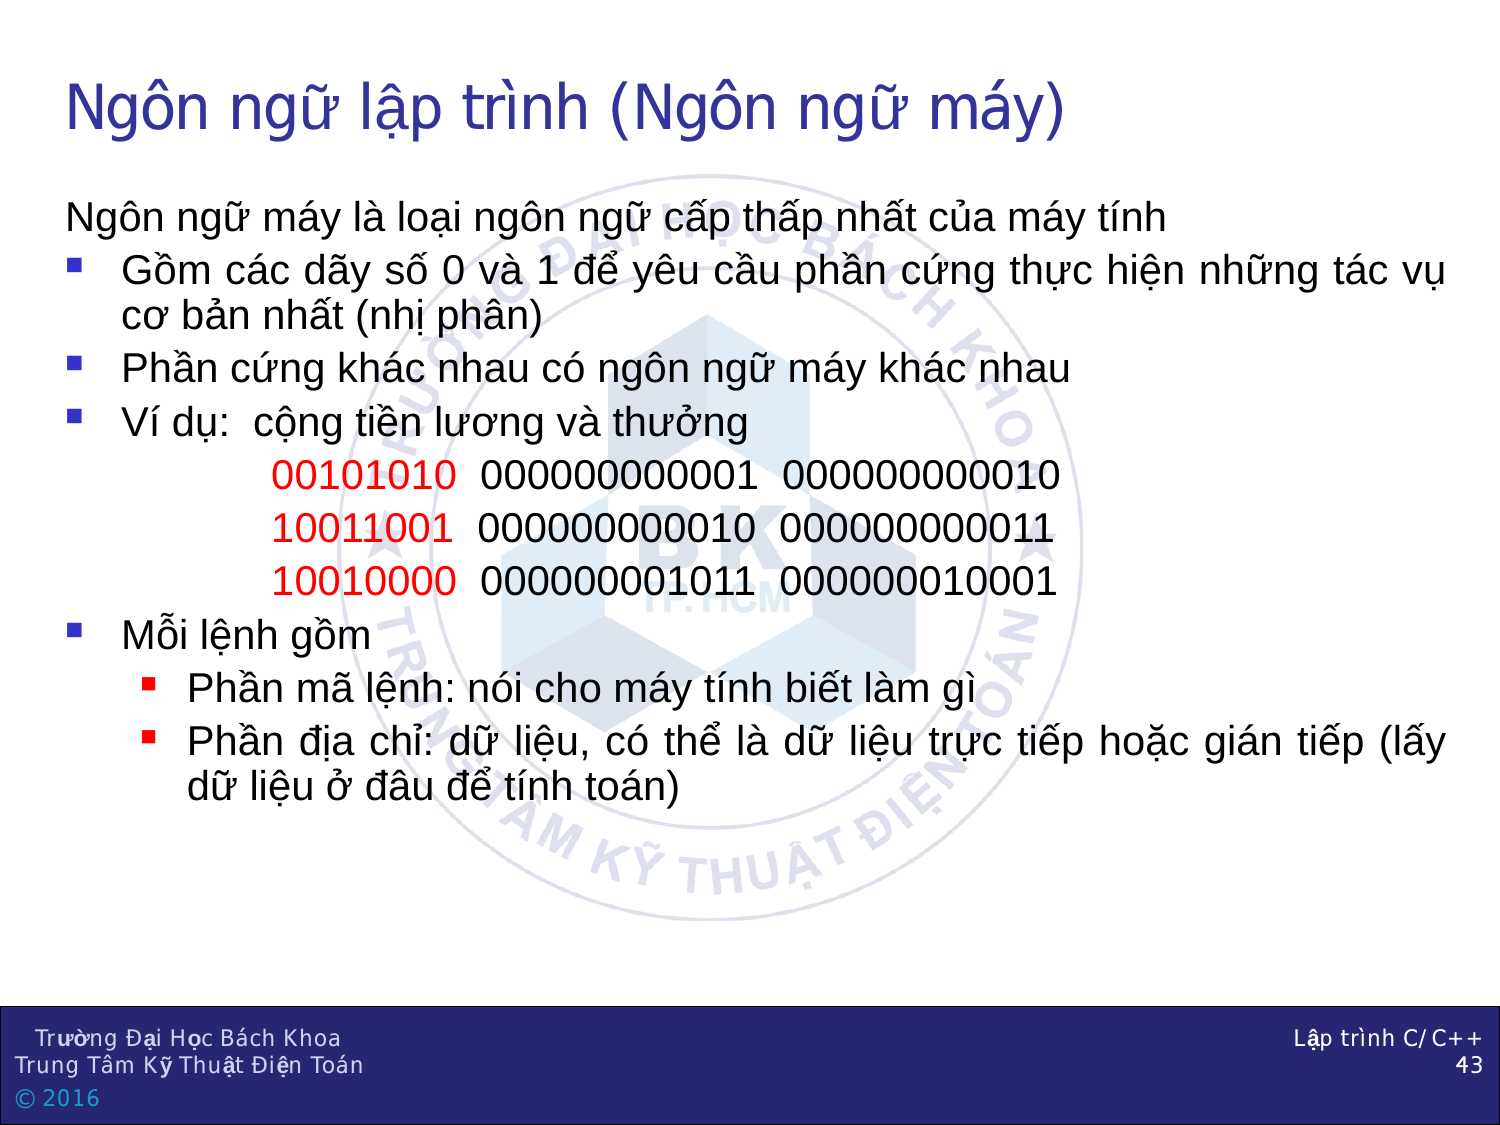

# Ngôn ngữ lập trình (Ngôn ngữ máy)
Ngôn ngữ máy là loại ngôn ngữ cấp thấp nhất của máy tính
Gồm các dãy số 0 và 1 để yêu cầu phần cứng thực hiện những tác vụ cơ bản nhất (nhị phân)
Phần cứng khác nhau có ngôn ngữ máy khác nhau
Ví dụ:  cộng tiền lương và thưởng
		00101010  000000000001  000000000010
		10011001  000000000010  000000000011
		10010000  000000001011  000000010001
Mỗi lệnh gồm
Phần mã lệnh: nói cho máy tính biết làm gì
Phần địa chỉ: dữ liệu, có thể là dữ liệu trực tiếp hoặc gián tiếp (lấy dữ liệu ở đâu để tính toán)